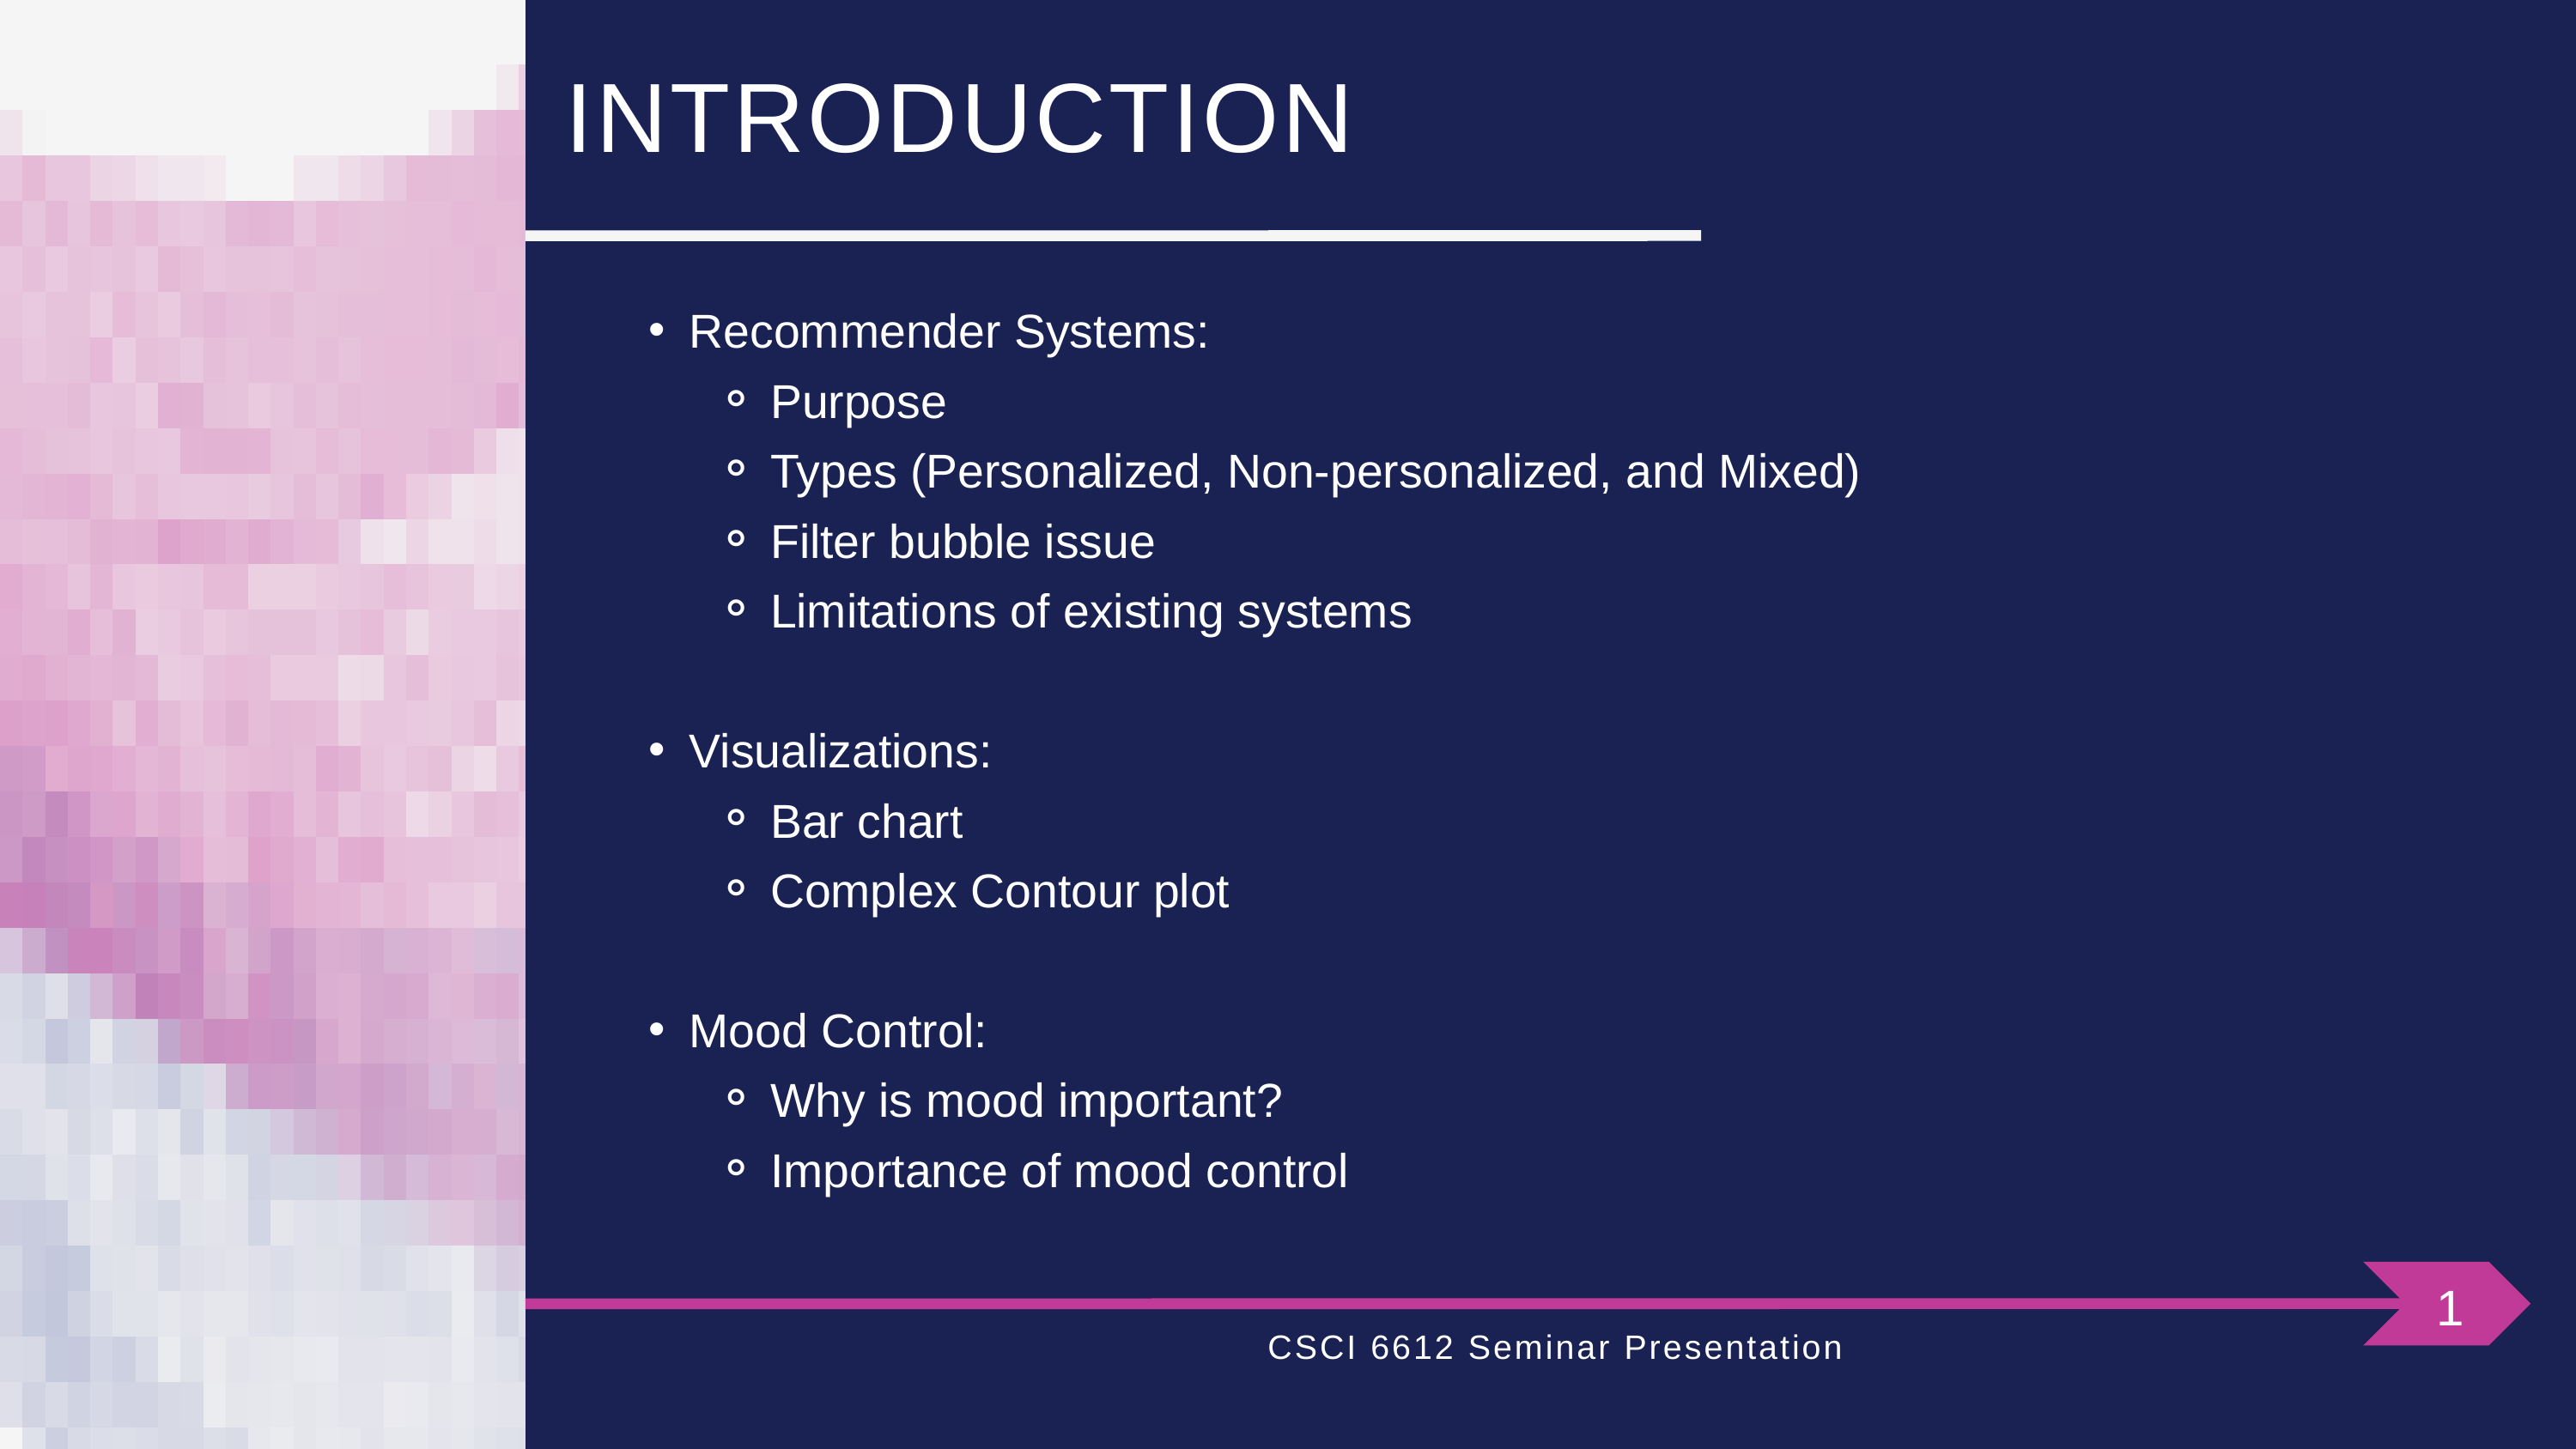

INTRODUCTION

Recommender Systems:
Purpose
Types (Personalized, Non-personalized, and Mixed)
Filter bubble issue
Limitations of existing systems

Visualizations:
Bar chart
Complex Contour plot

Mood Control:
Why is mood important?
Importance of mood control

1

CSCI 6612 Seminar Presentation